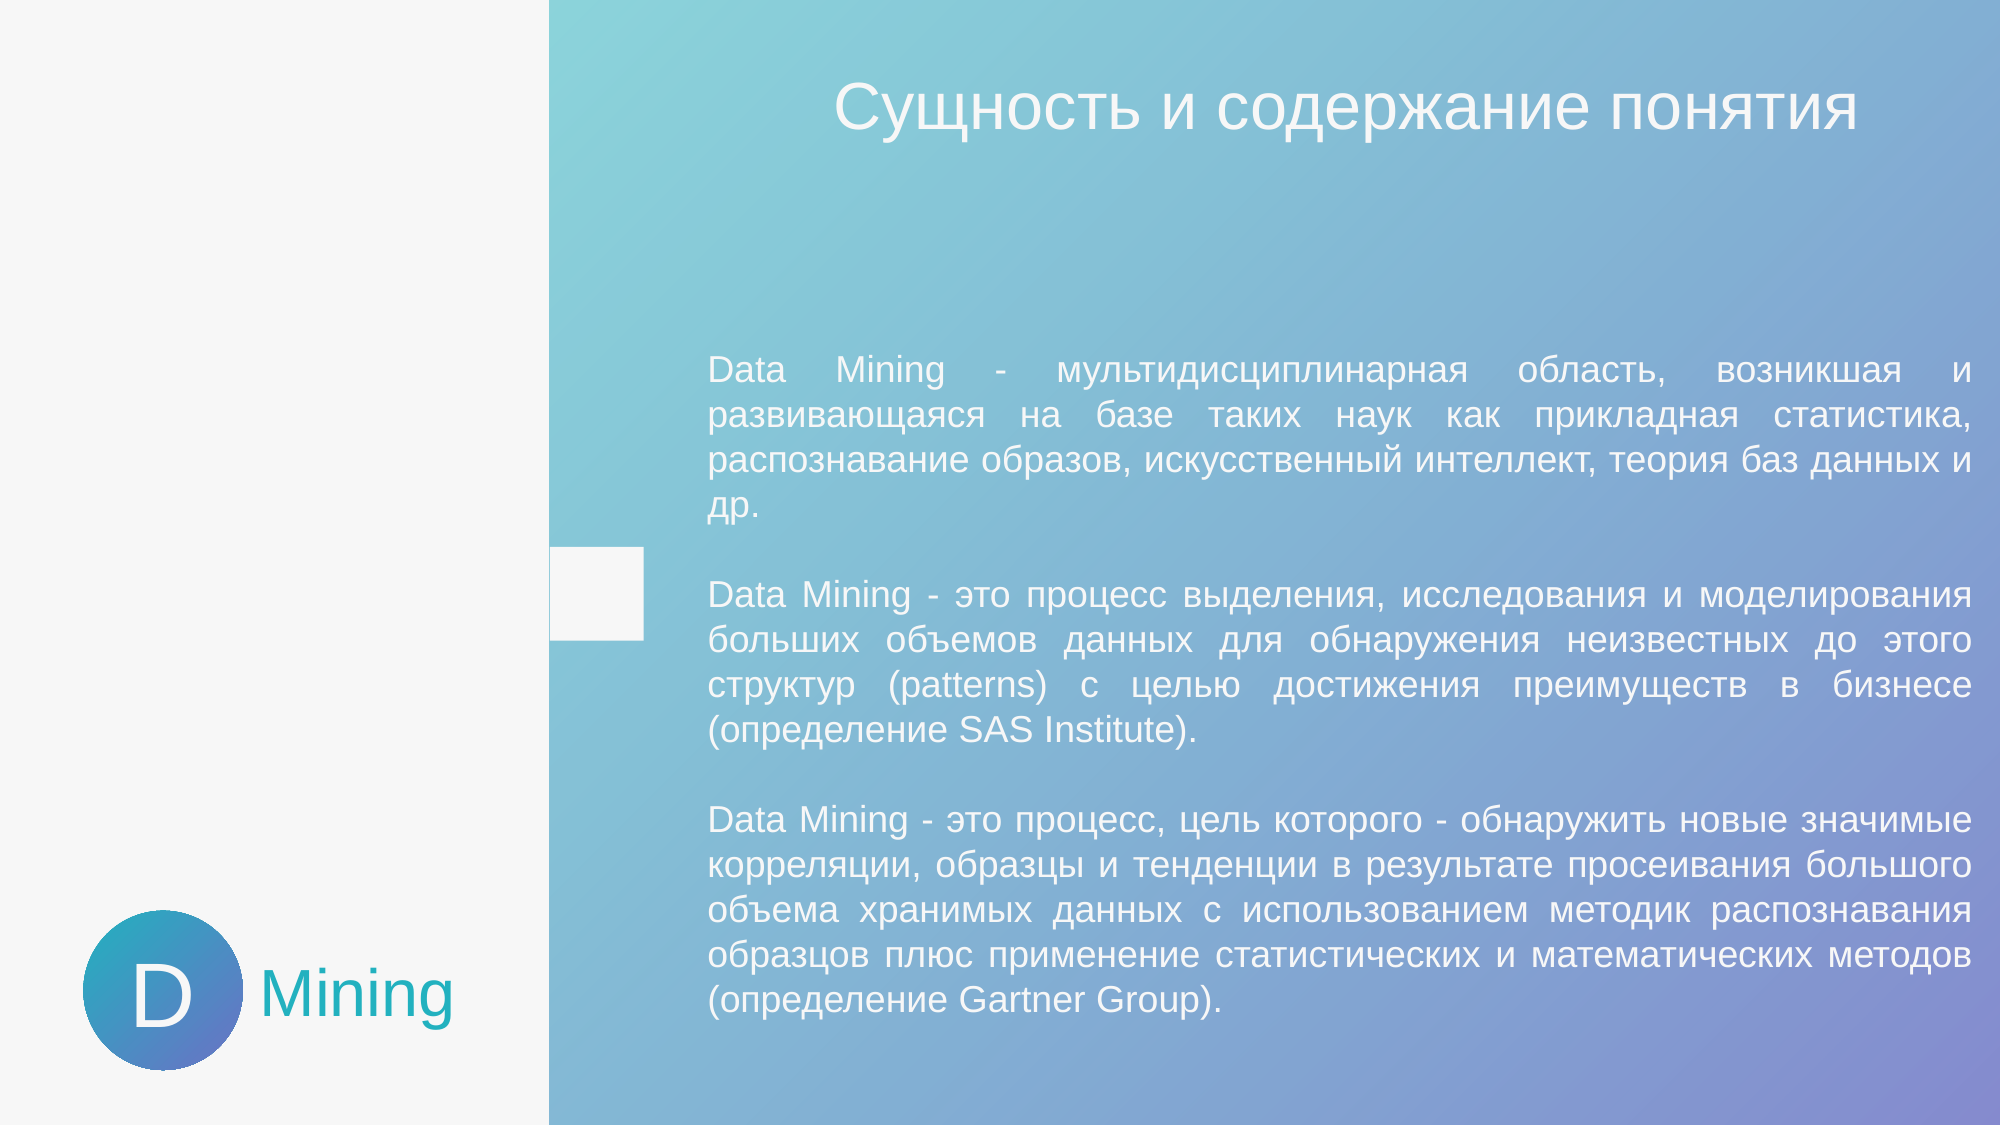

Сущность и содержание понятия
Data Mining - мультидисциплинарная область, возникшая и развивающаяся на базе таких наук как прикладная статистика, распознавание образов, искусственный интеллект, теория баз данных и др.

Data Mining - это процесс выделения, исследования и моделирования больших объемов данных для обнаружения неизвестных до этого структур (patterns) с целью достижения преимуществ в бизнесе (определение SAS Institute).

Data Mining - это процесс, цель которого - обнаружить новые значимые корреляции, образцы и тенденции в результате просеивания большого объема хранимых данных с использованием методик распознавания образцов плюс применение статистических и математических методов (определение Gartner Group).

D
Mining